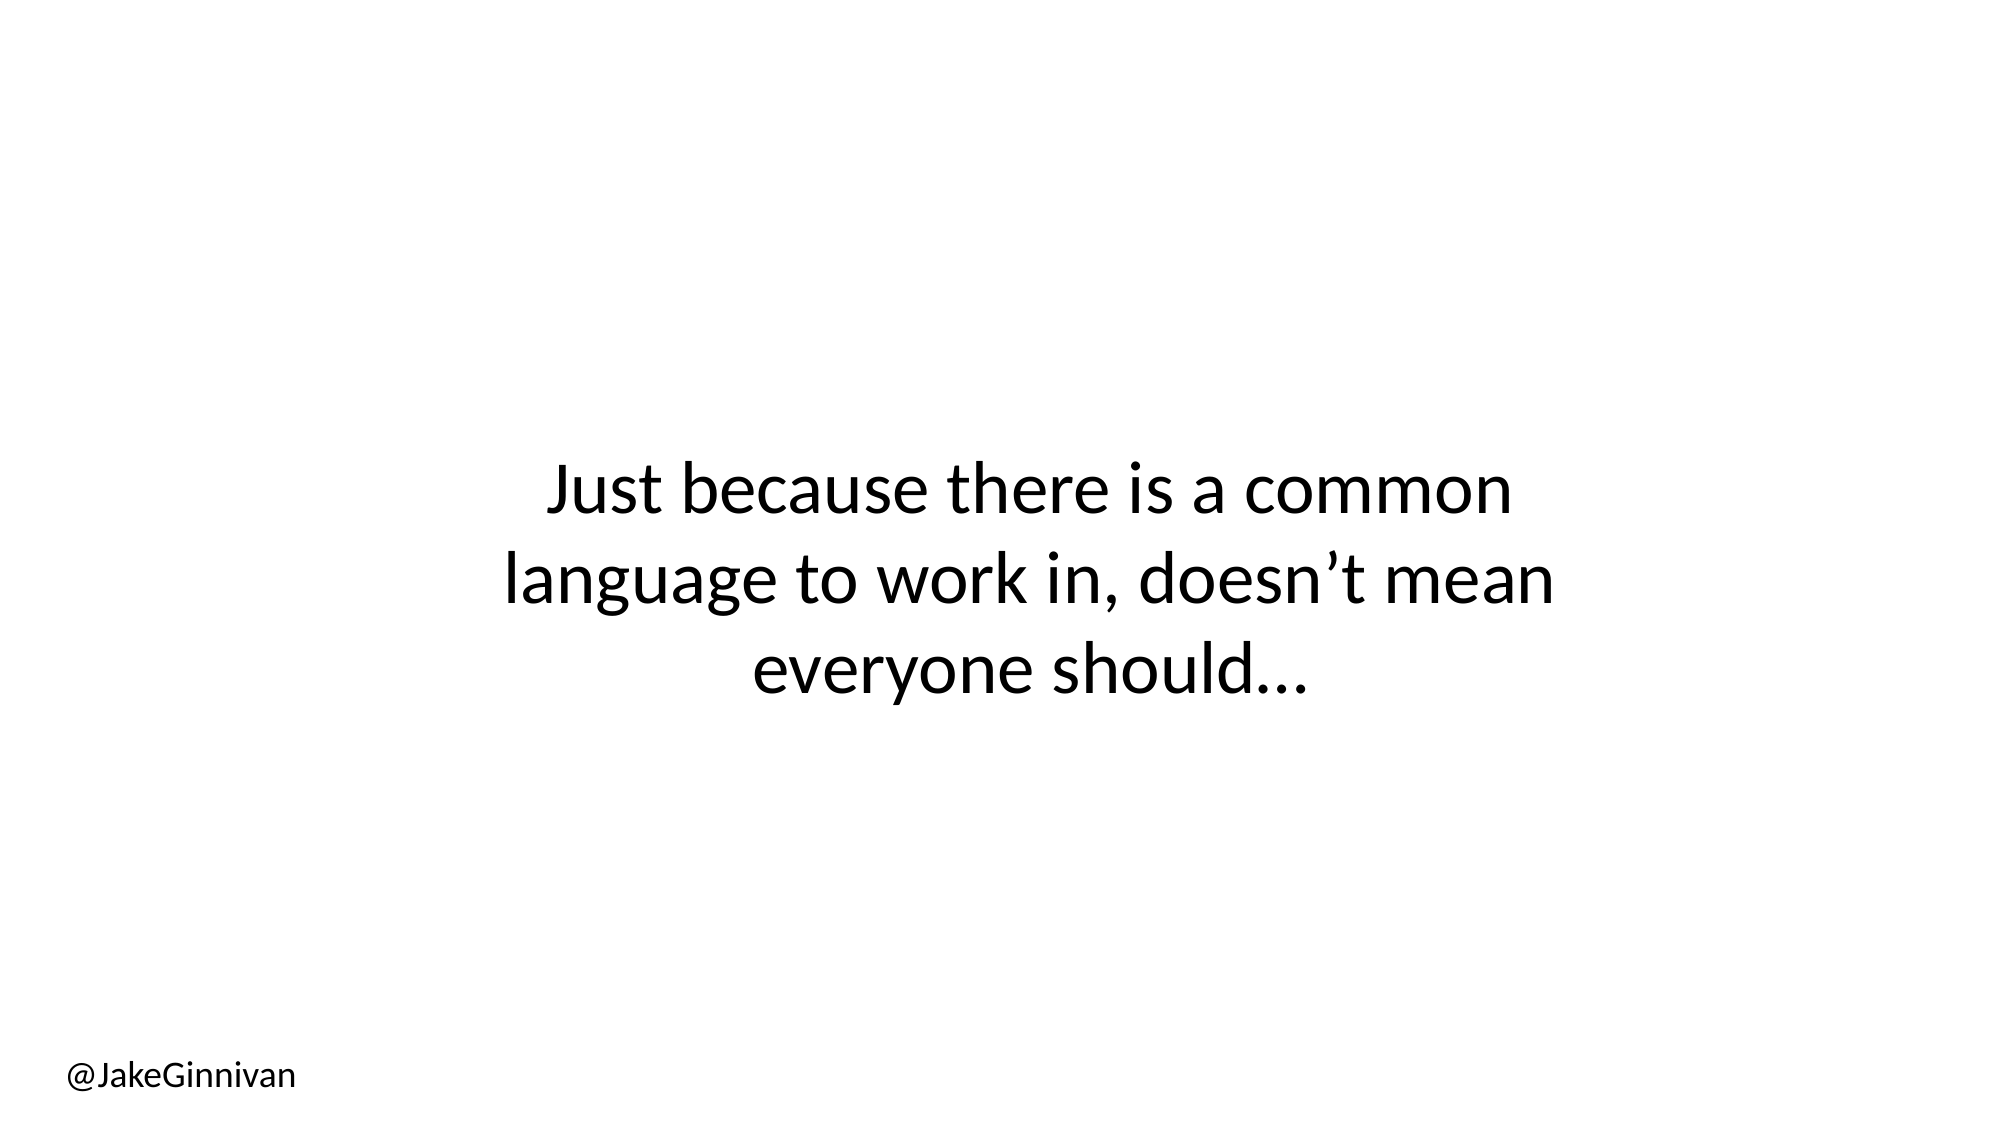

Just because there is a common language to work in, doesn’t mean everyone should…